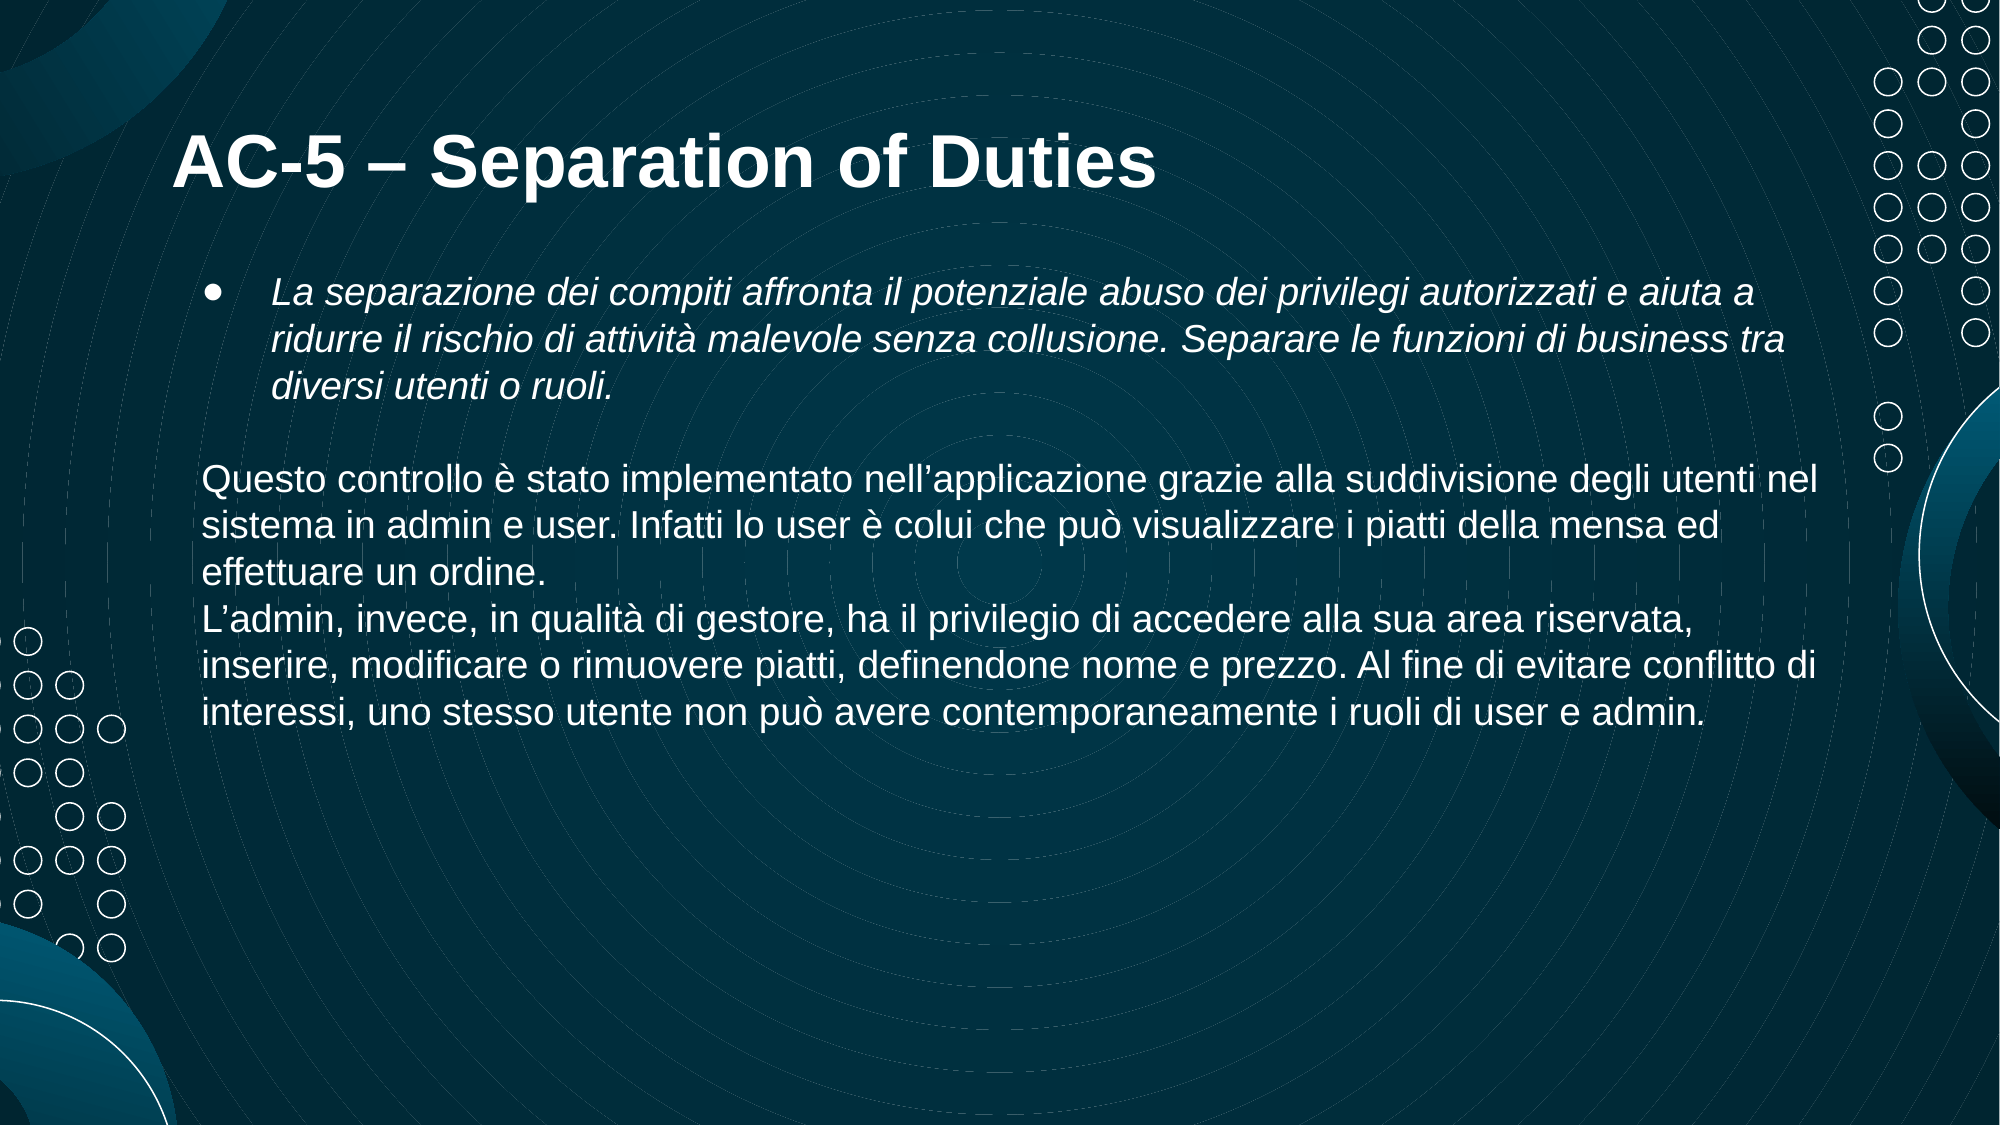

# AC-5 – Separation of Duties
La separazione dei compiti affronta il potenziale abuso dei privilegi autorizzati e aiuta a ridurre il rischio di attività malevole senza collusione. Separare le funzioni di business tra diversi utenti o ruoli.

Questo controllo è stato implementato nell’applicazione grazie alla suddivisione degli utenti nel sistema in admin e user. Infatti lo user è colui che può visualizzare i piatti della mensa ed effettuare un ordine.
L’admin, invece, in qualità di gestore, ha il privilegio di accedere alla sua area riservata, inserire, modificare o rimuovere piatti, definendone nome e prezzo. Al fine di evitare conflitto di interessi, uno stesso utente non può avere contemporaneamente i ruoli di user e admin.